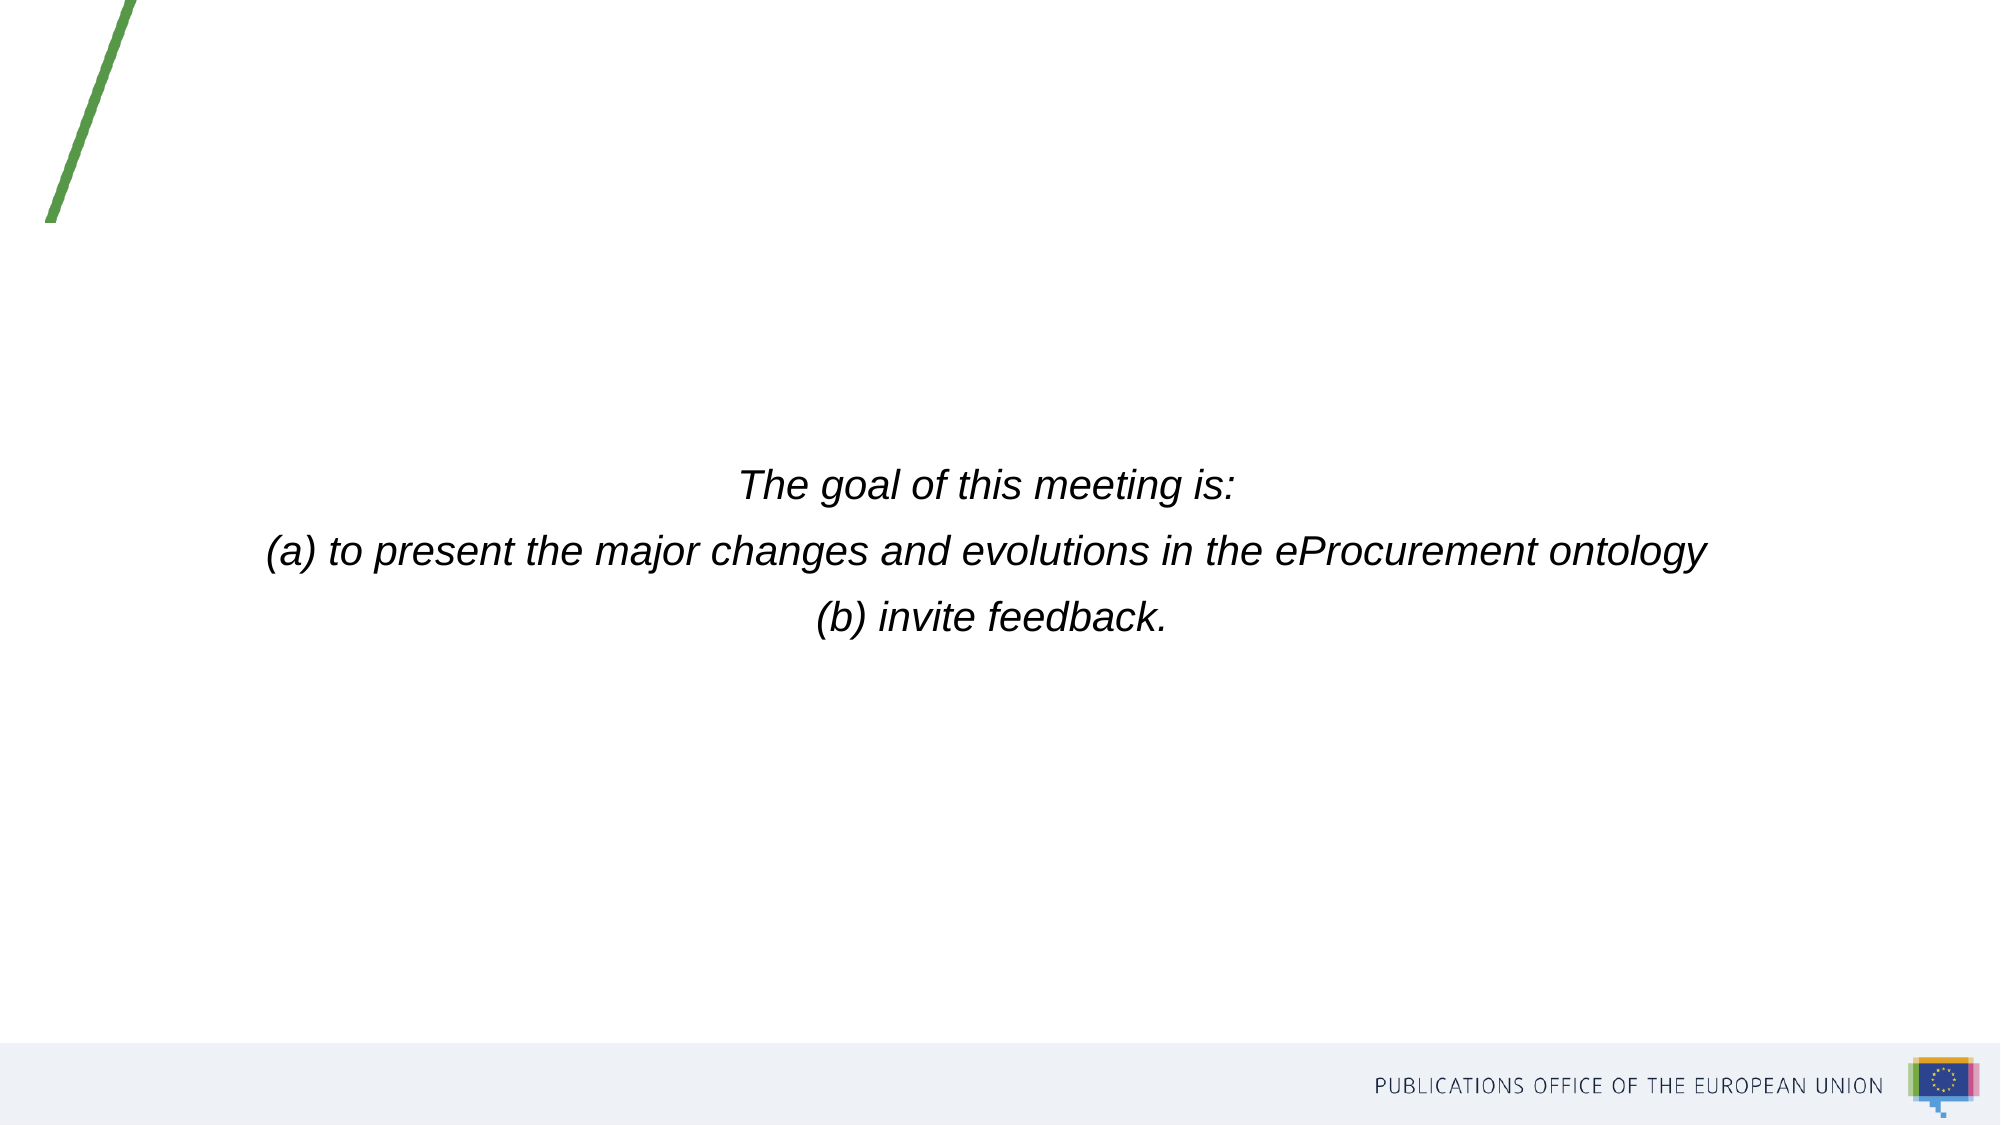

The goal of this meeting is:
(a) to present the major changes and evolutions in the eProcurement ontology
(b) invite feedback.